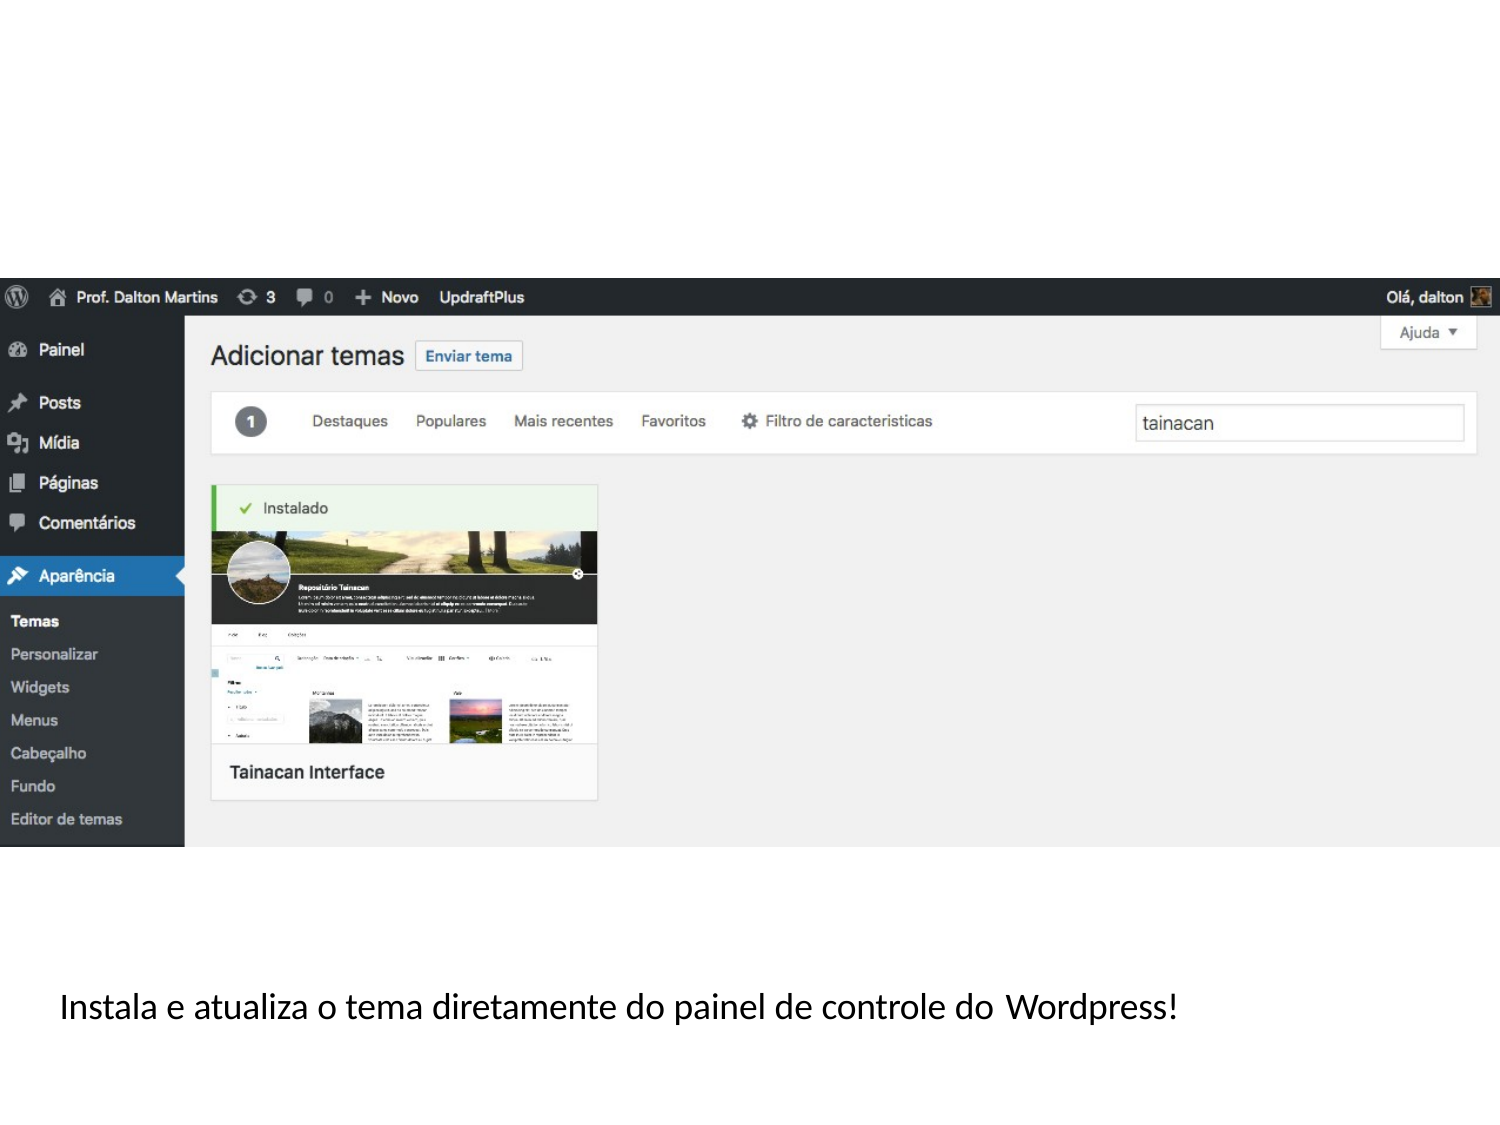

Instala e atualiza o tema diretamente do painel de controle do Wordpress!